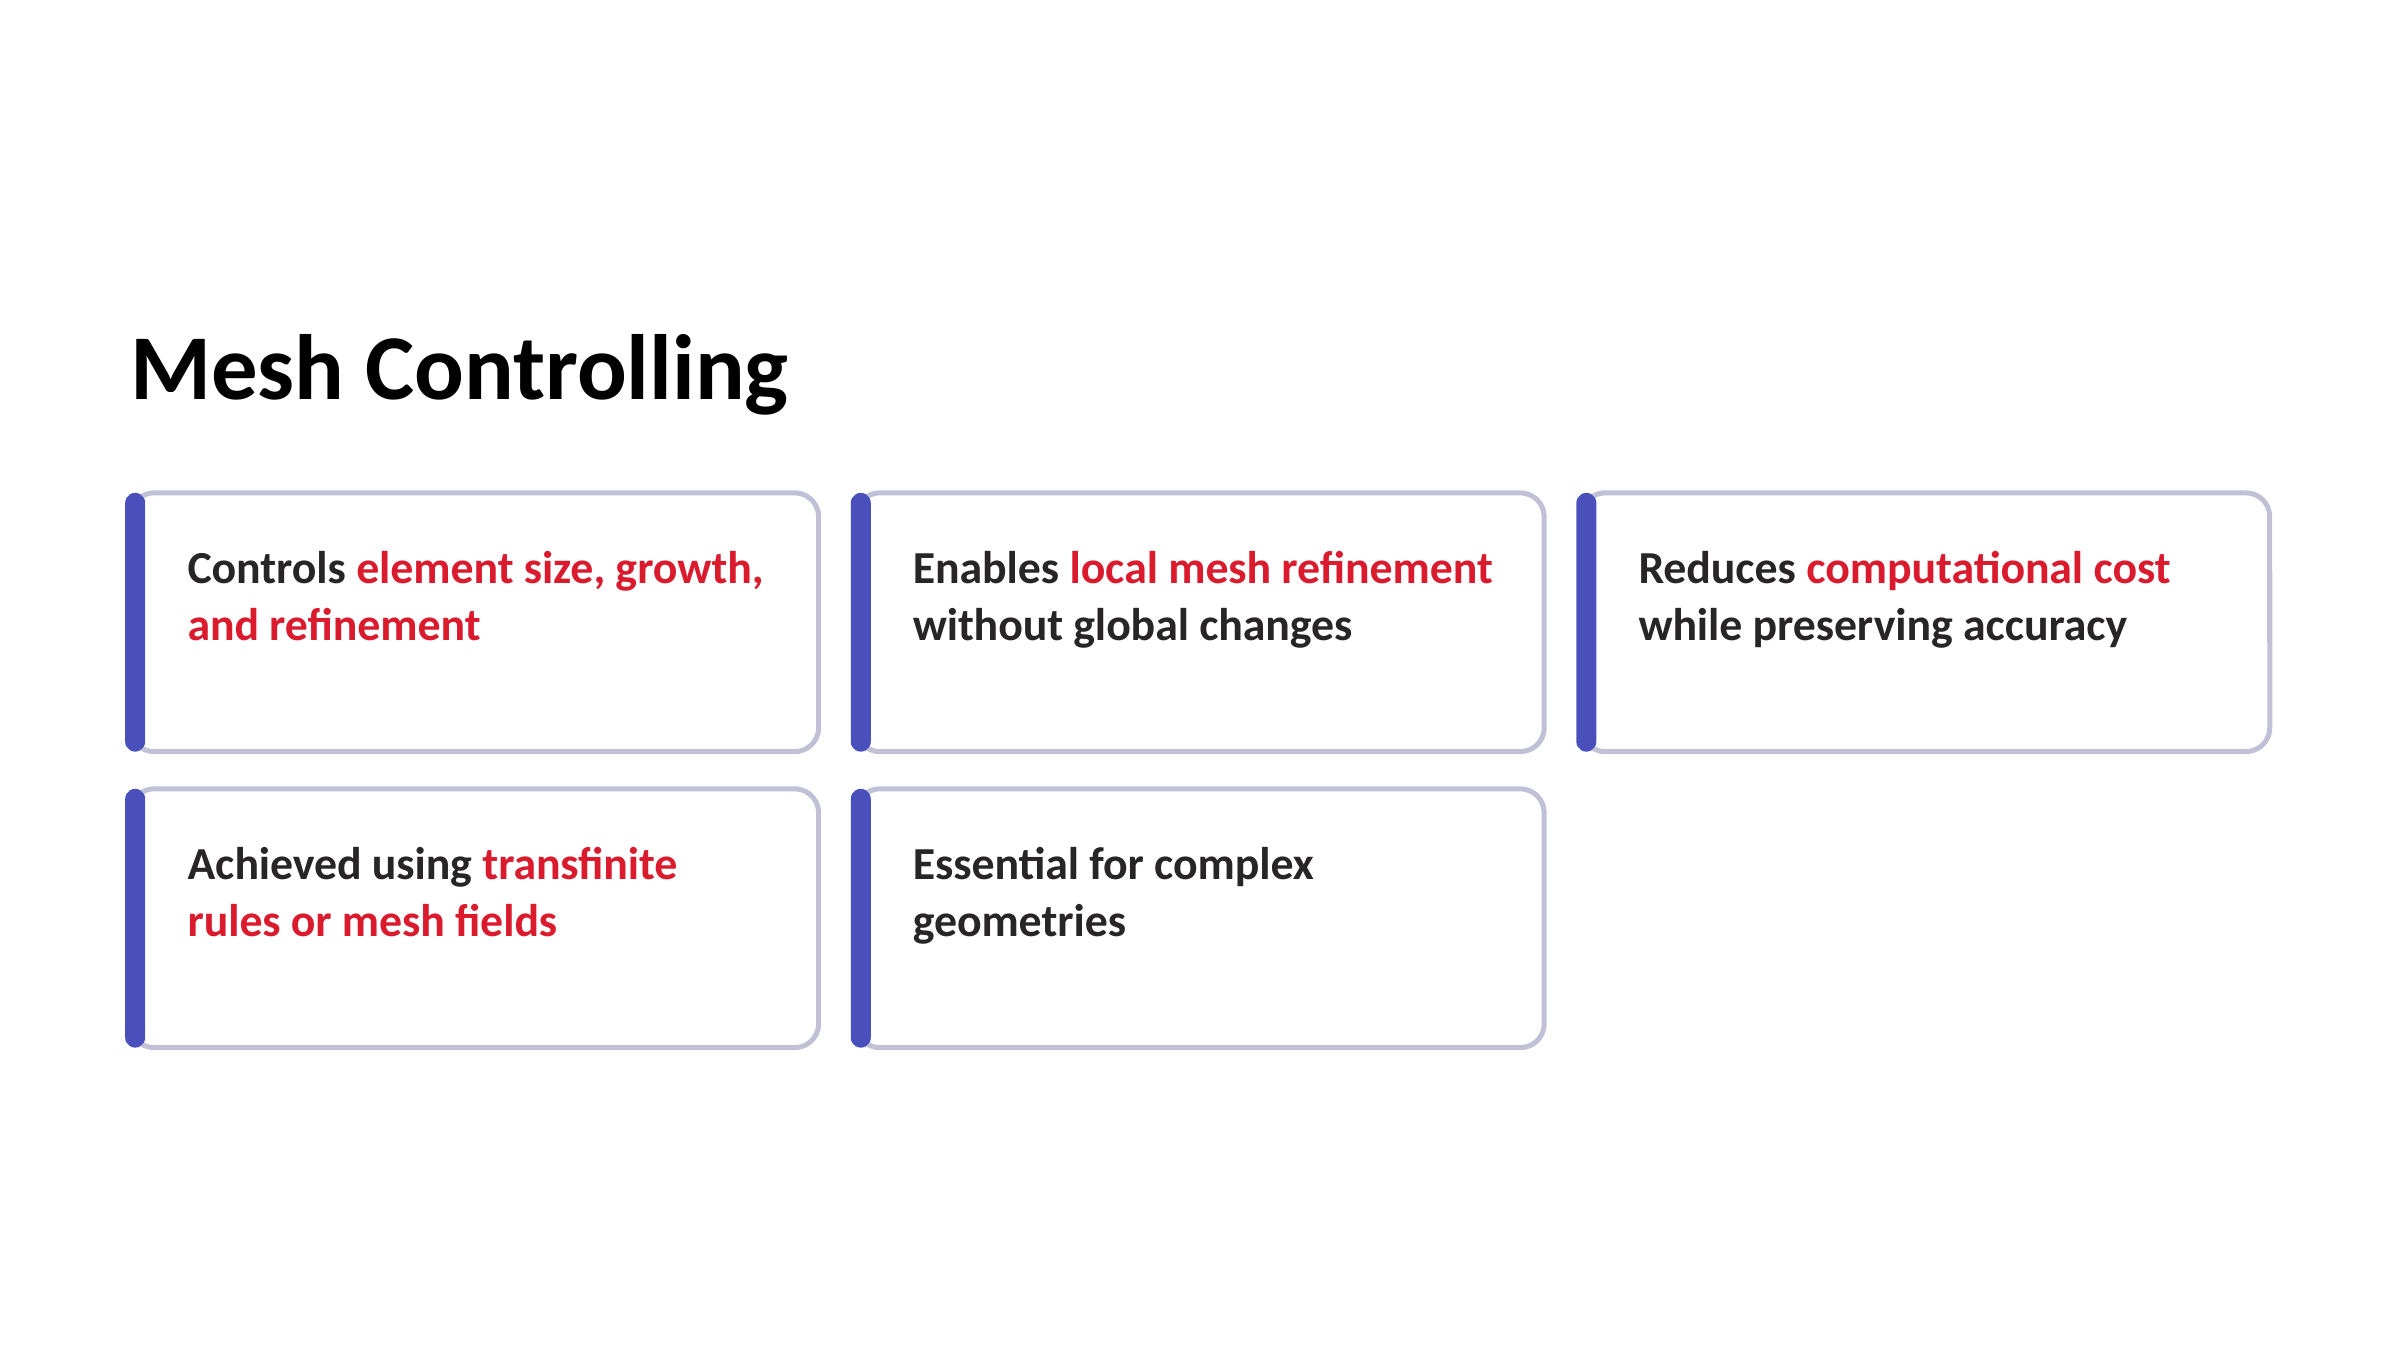

Mesh Controlling

Controls element size, growth, and refinement
Enables local mesh refinement without global changes
Reduces computational cost while preserving accuracy

Achieved using transfinite rules or mesh fields
Essential for complex geometries